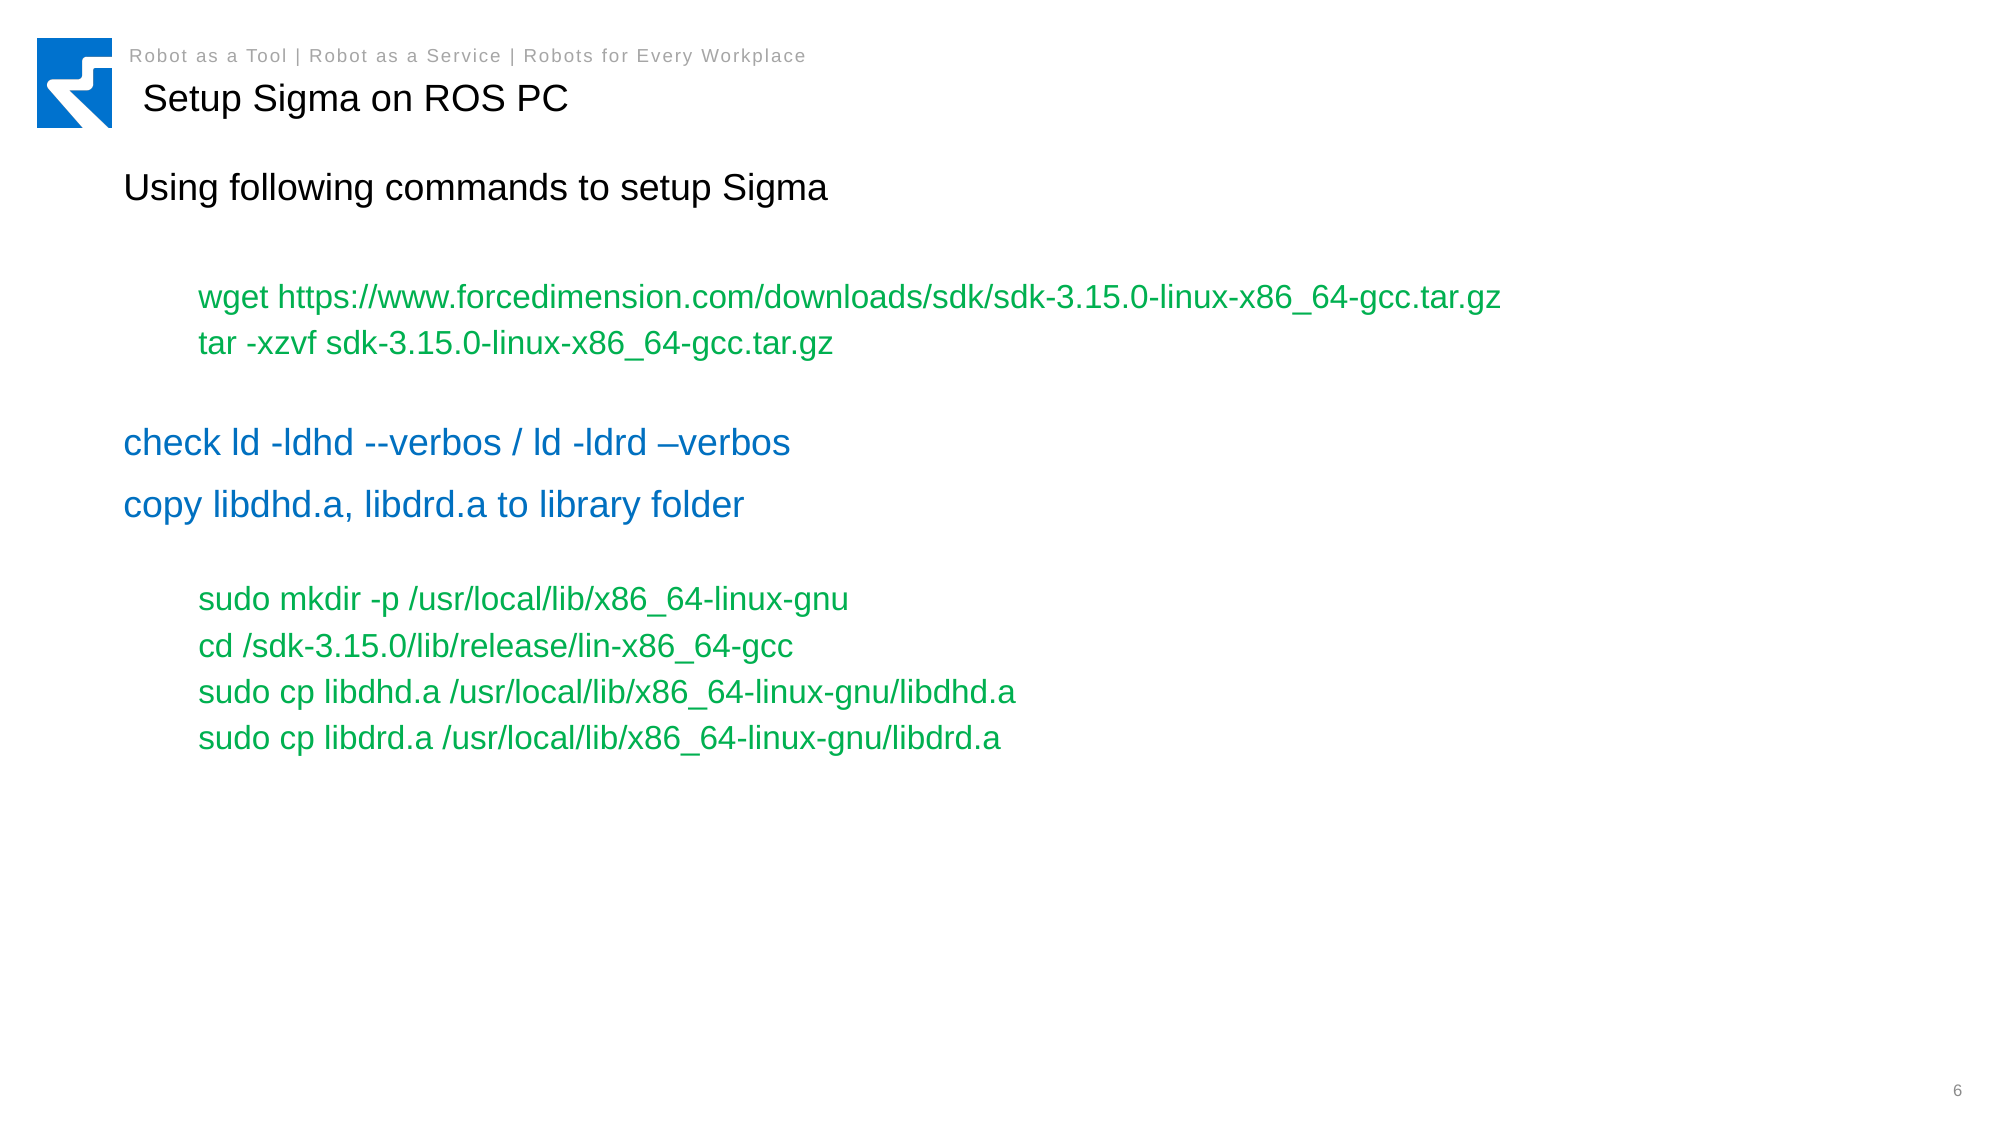

# Setup Sigma on ROS PC
Using following commands to setup Sigma

wget https://www.forcedimension.com/downloads/sdk/sdk-3.15.0-linux-x86_64-gcc.tar.gz
tar -xzvf sdk-3.15.0-linux-x86_64-gcc.tar.gz
check ld -ldhd --verbos / ld -ldrd –verbos
copy libdhd.a, libdrd.a to library folder

sudo mkdir -p /usr/local/lib/x86_64-linux-gnu
cd /sdk-3.15.0/lib/release/lin-x86_64-gcc
sudo cp libdhd.a /usr/local/lib/x86_64-linux-gnu/libdhd.a
sudo cp libdrd.a /usr/local/lib/x86_64-linux-gnu/libdrd.a